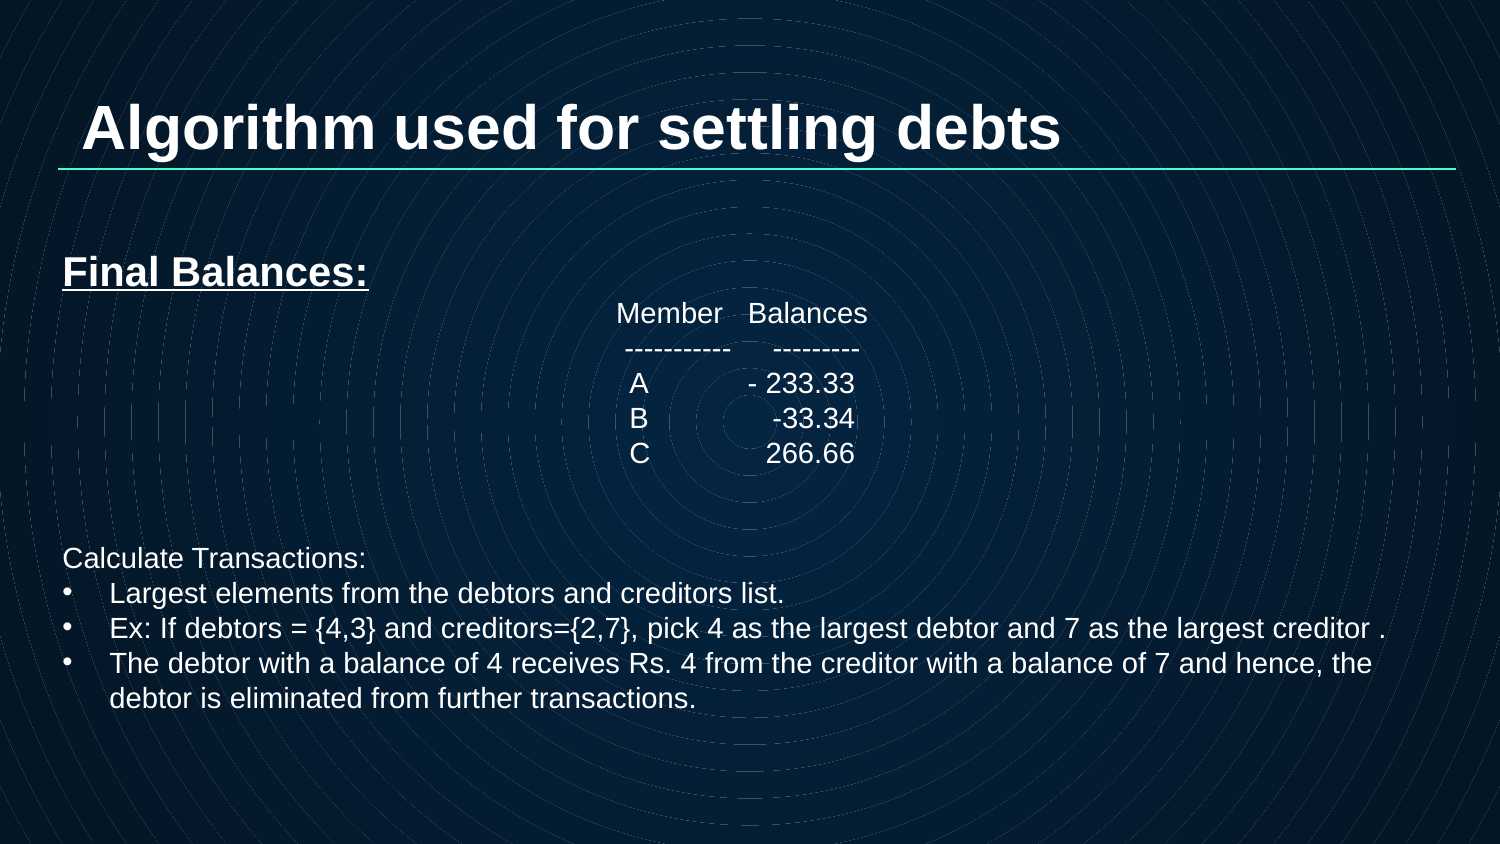

# Algorithm used for settling debts
Final Balances:
Member   Balances
-----------     ---------
A            - 233.33
B               -33.34
C              266.66

Calculate Transactions:
Largest elements from the debtors and creditors list.
Ex: If debtors = {4,3} and creditors={2,7}, pick 4 as the largest debtor and 7 as the largest creditor .
The debtor with a balance of 4 receives Rs. 4 from the creditor with a balance of 7 and hence, the debtor is eliminated from further transactions.